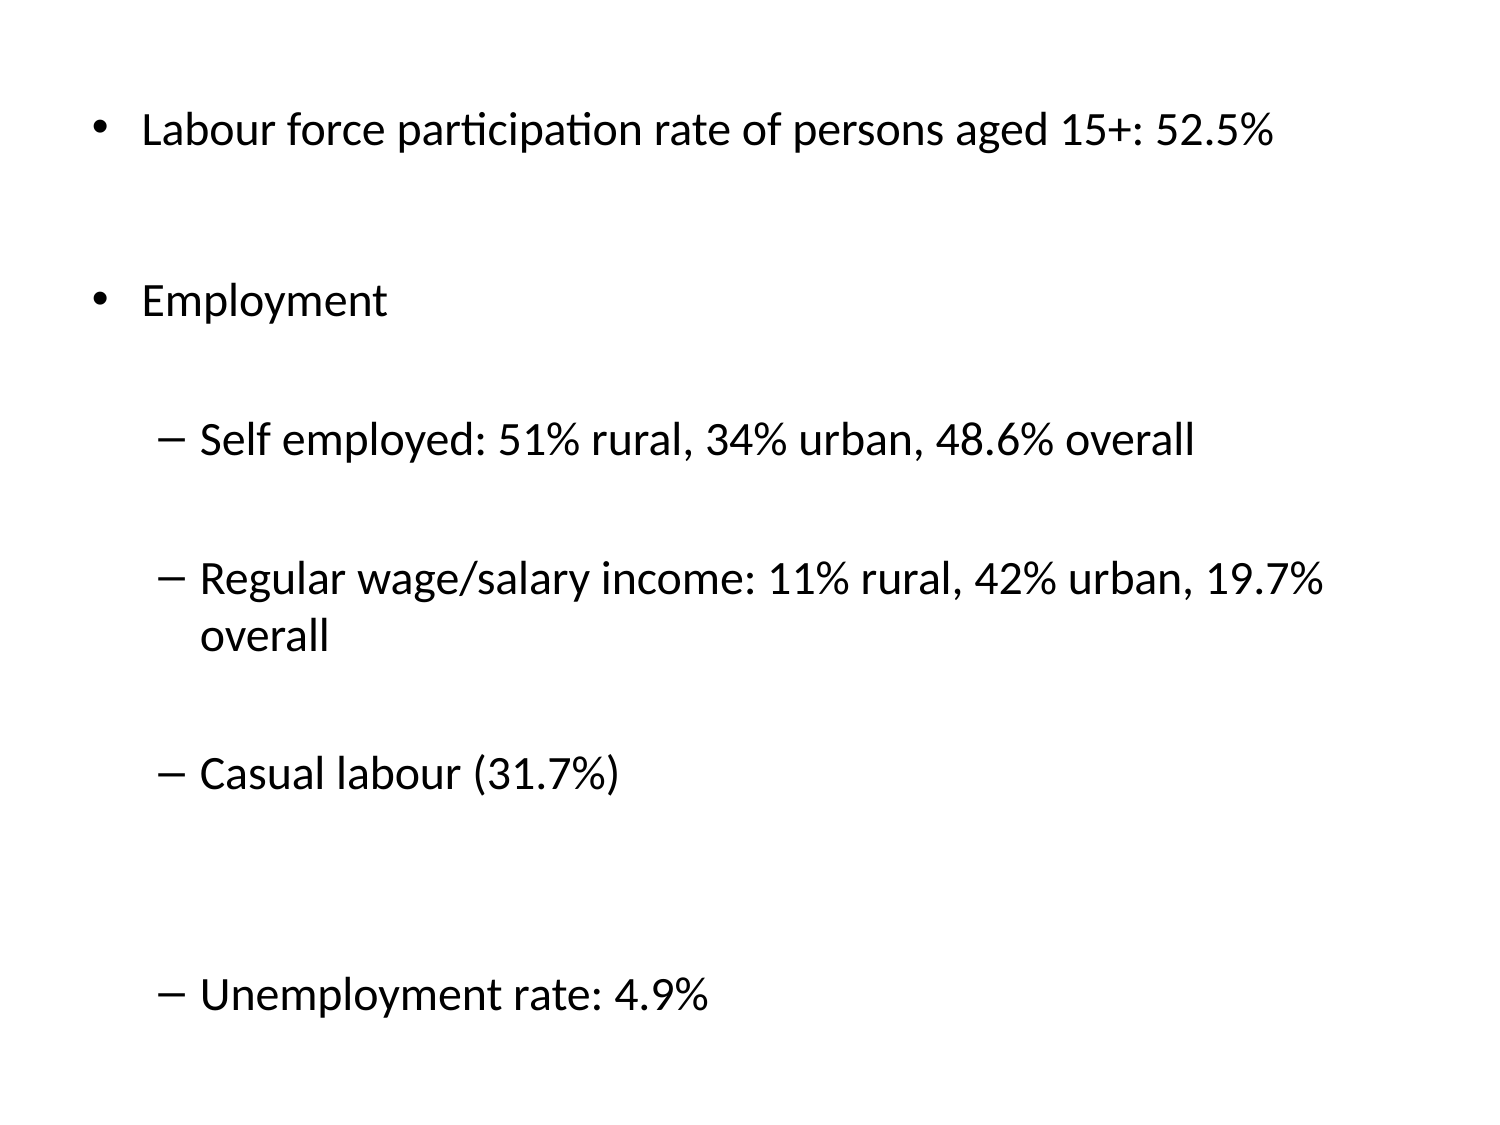

Labour force participation rate of persons aged 15+: 52.5%

Employment

Self employed: 51% rural, 34% urban, 48.6% overall

Regular wage/salary income: 11% rural, 42% urban, 19.7% overall

Casual labour (31.7%)

Unemployment rate: 4.9%